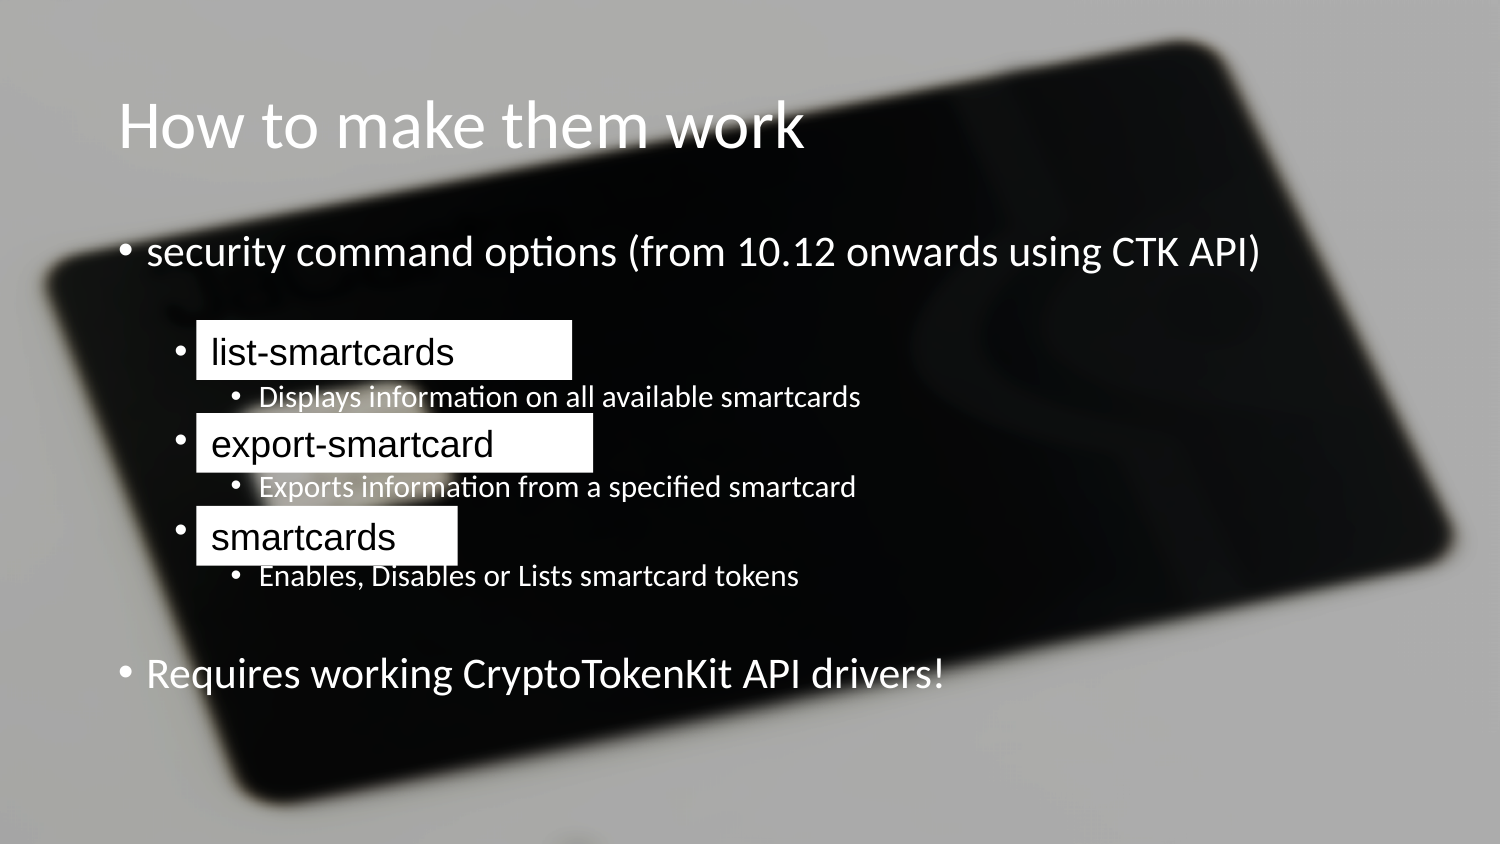

# How to make them work
security command options (from 10.12 onwards using CTK API)

list-smartcards
Displays information on all available smartcards
export-smartcard
Exports information from a specified smartcard
smartcards
Enables, Disables or Lists smartcard tokens

Requires working CryptoTokenKit API drivers!
list-smartcards

export-smartcard
smartcards